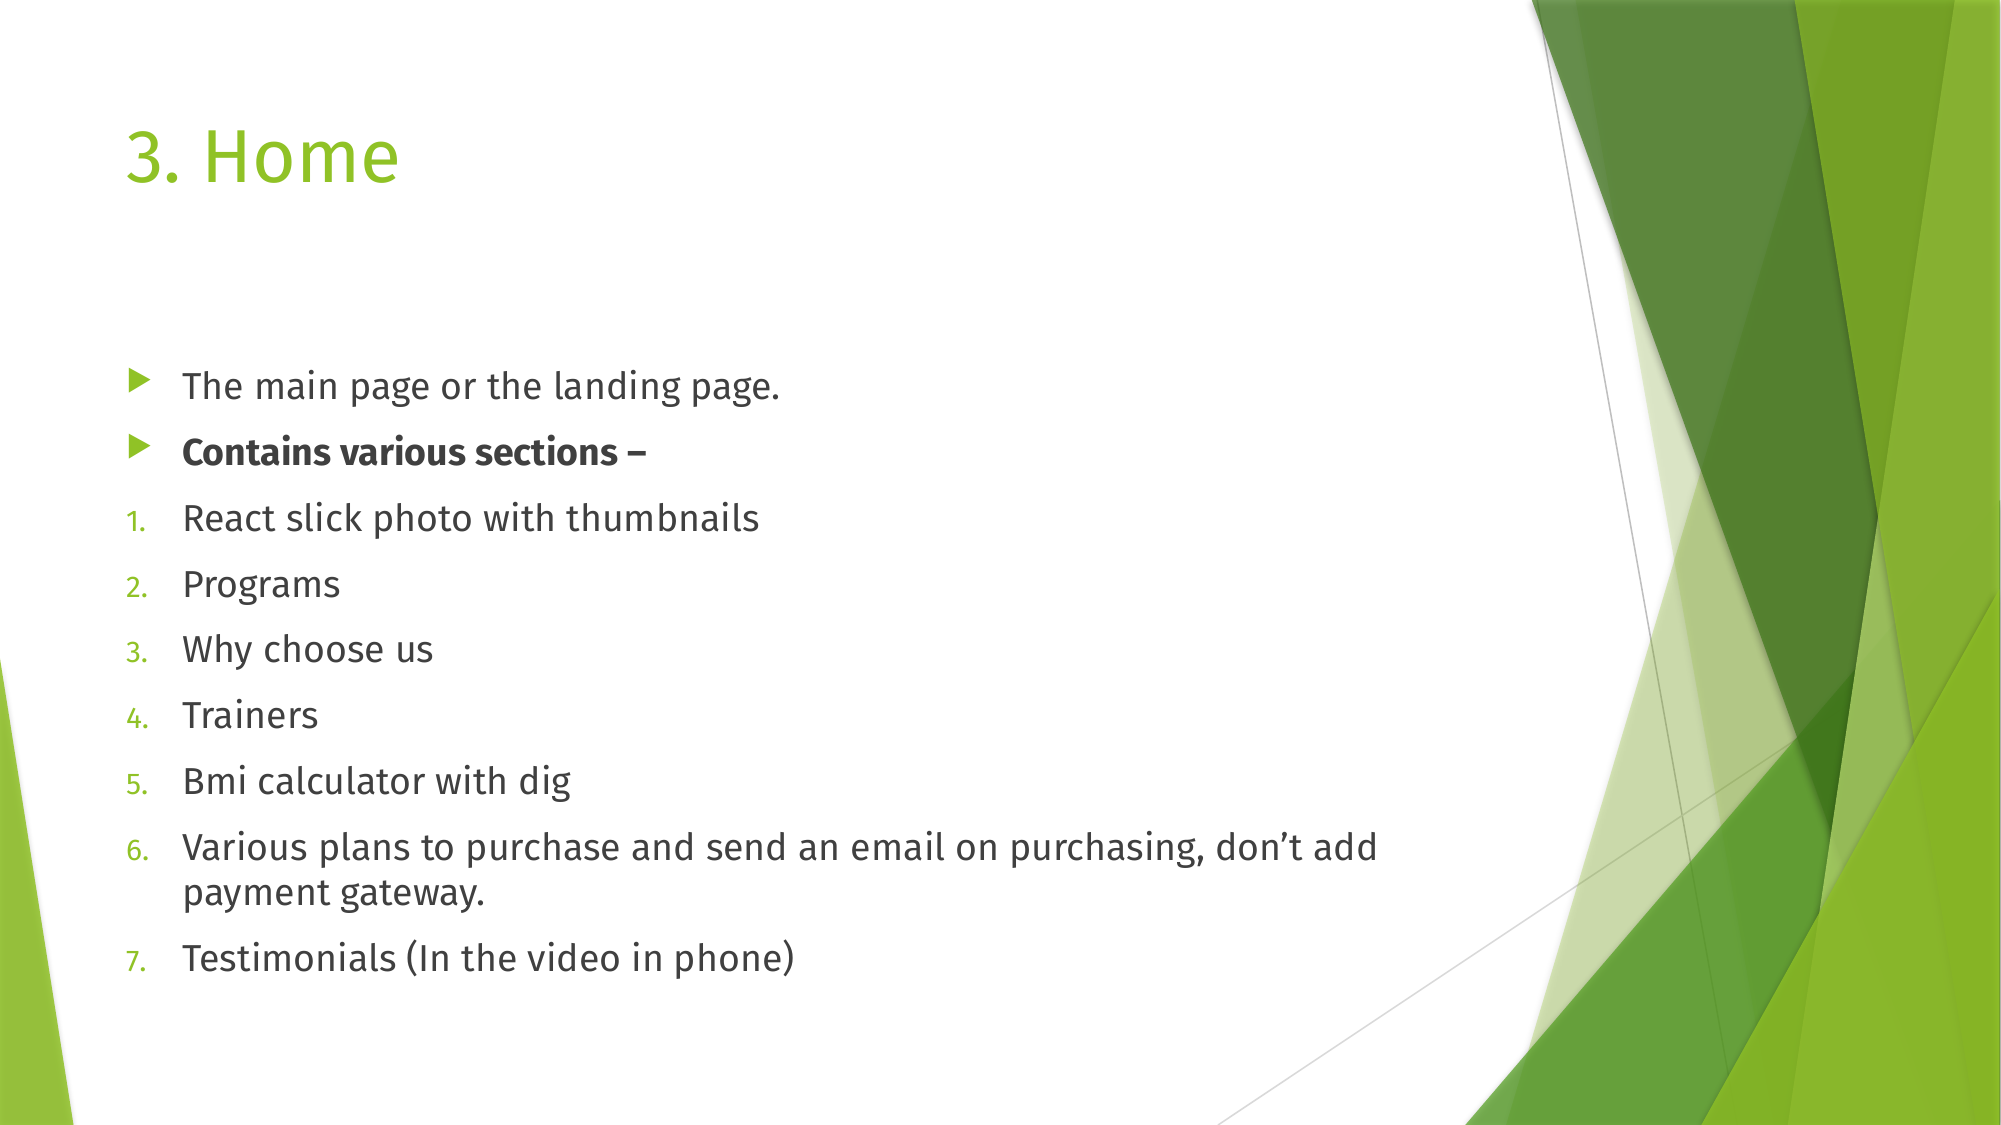

# 3. Home
The main page or the landing page.
Contains various sections –
React slick photo with thumbnails
Programs
Why choose us
Trainers
Bmi calculator with dig
Various plans to purchase and send an email on purchasing, don’t add payment gateway.
Testimonials (In the video in phone)